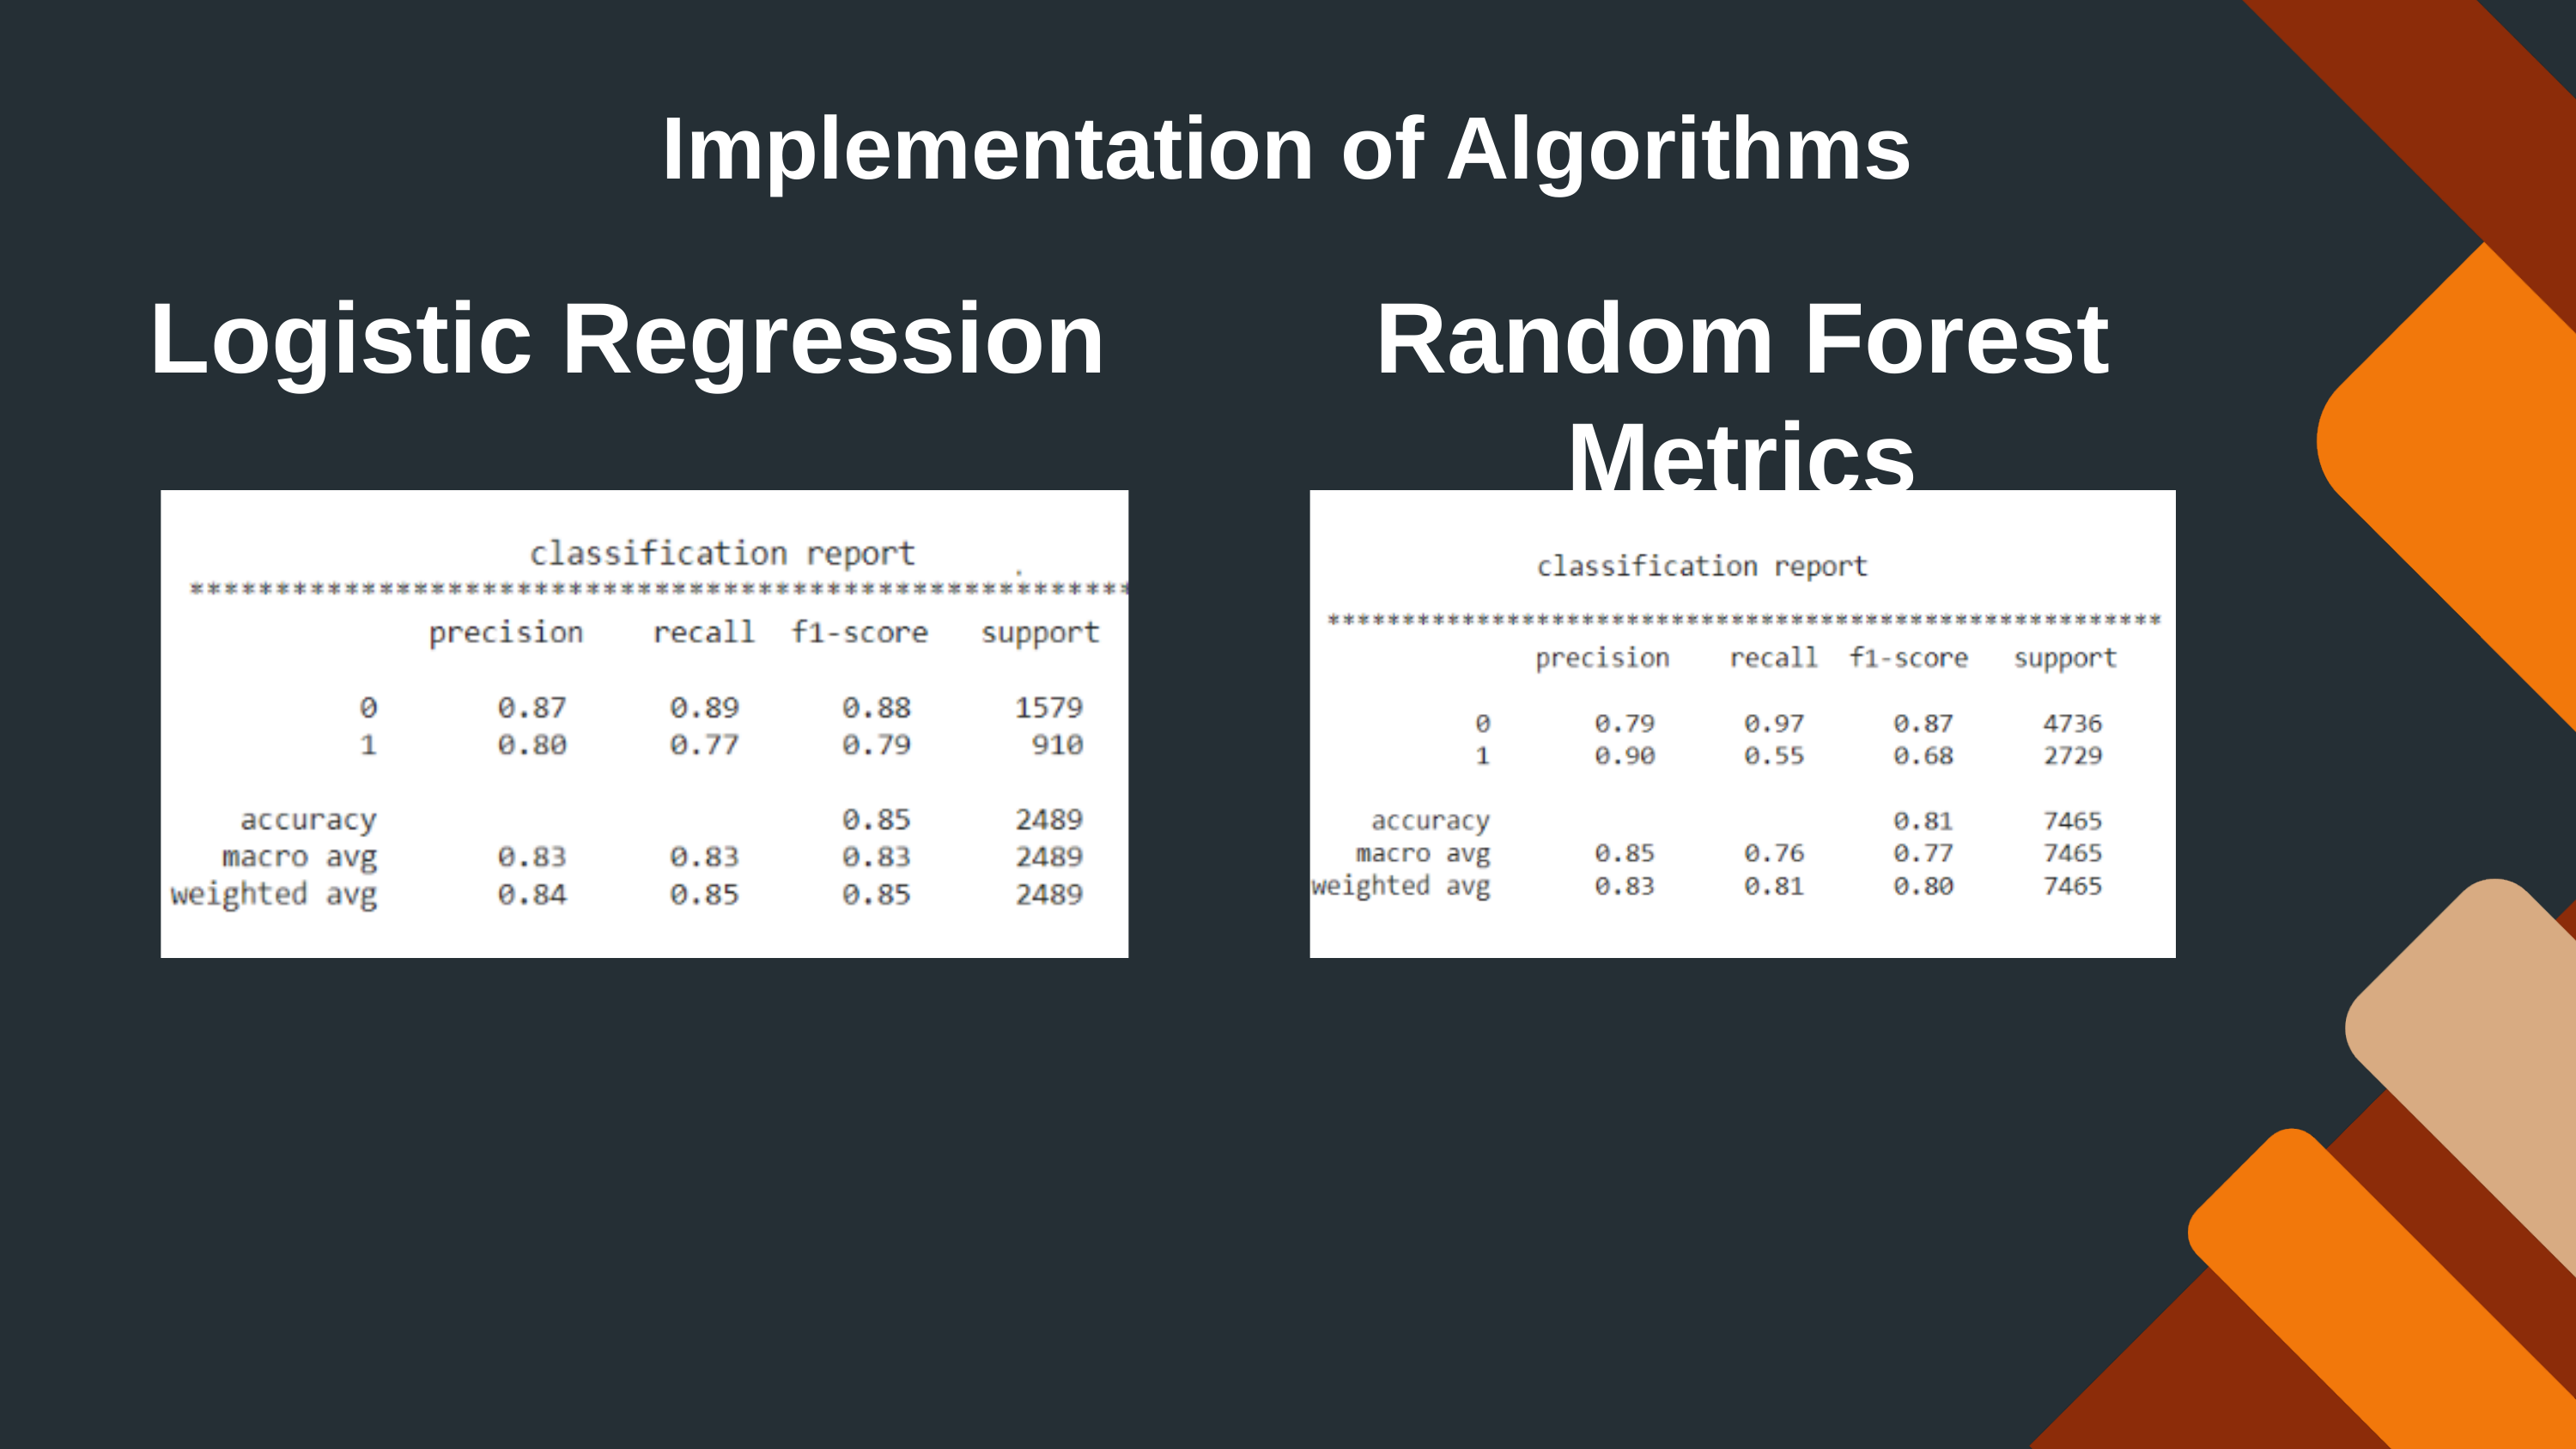

Implementation of Algorithms
Logistic Regression

Random Forest Metrics